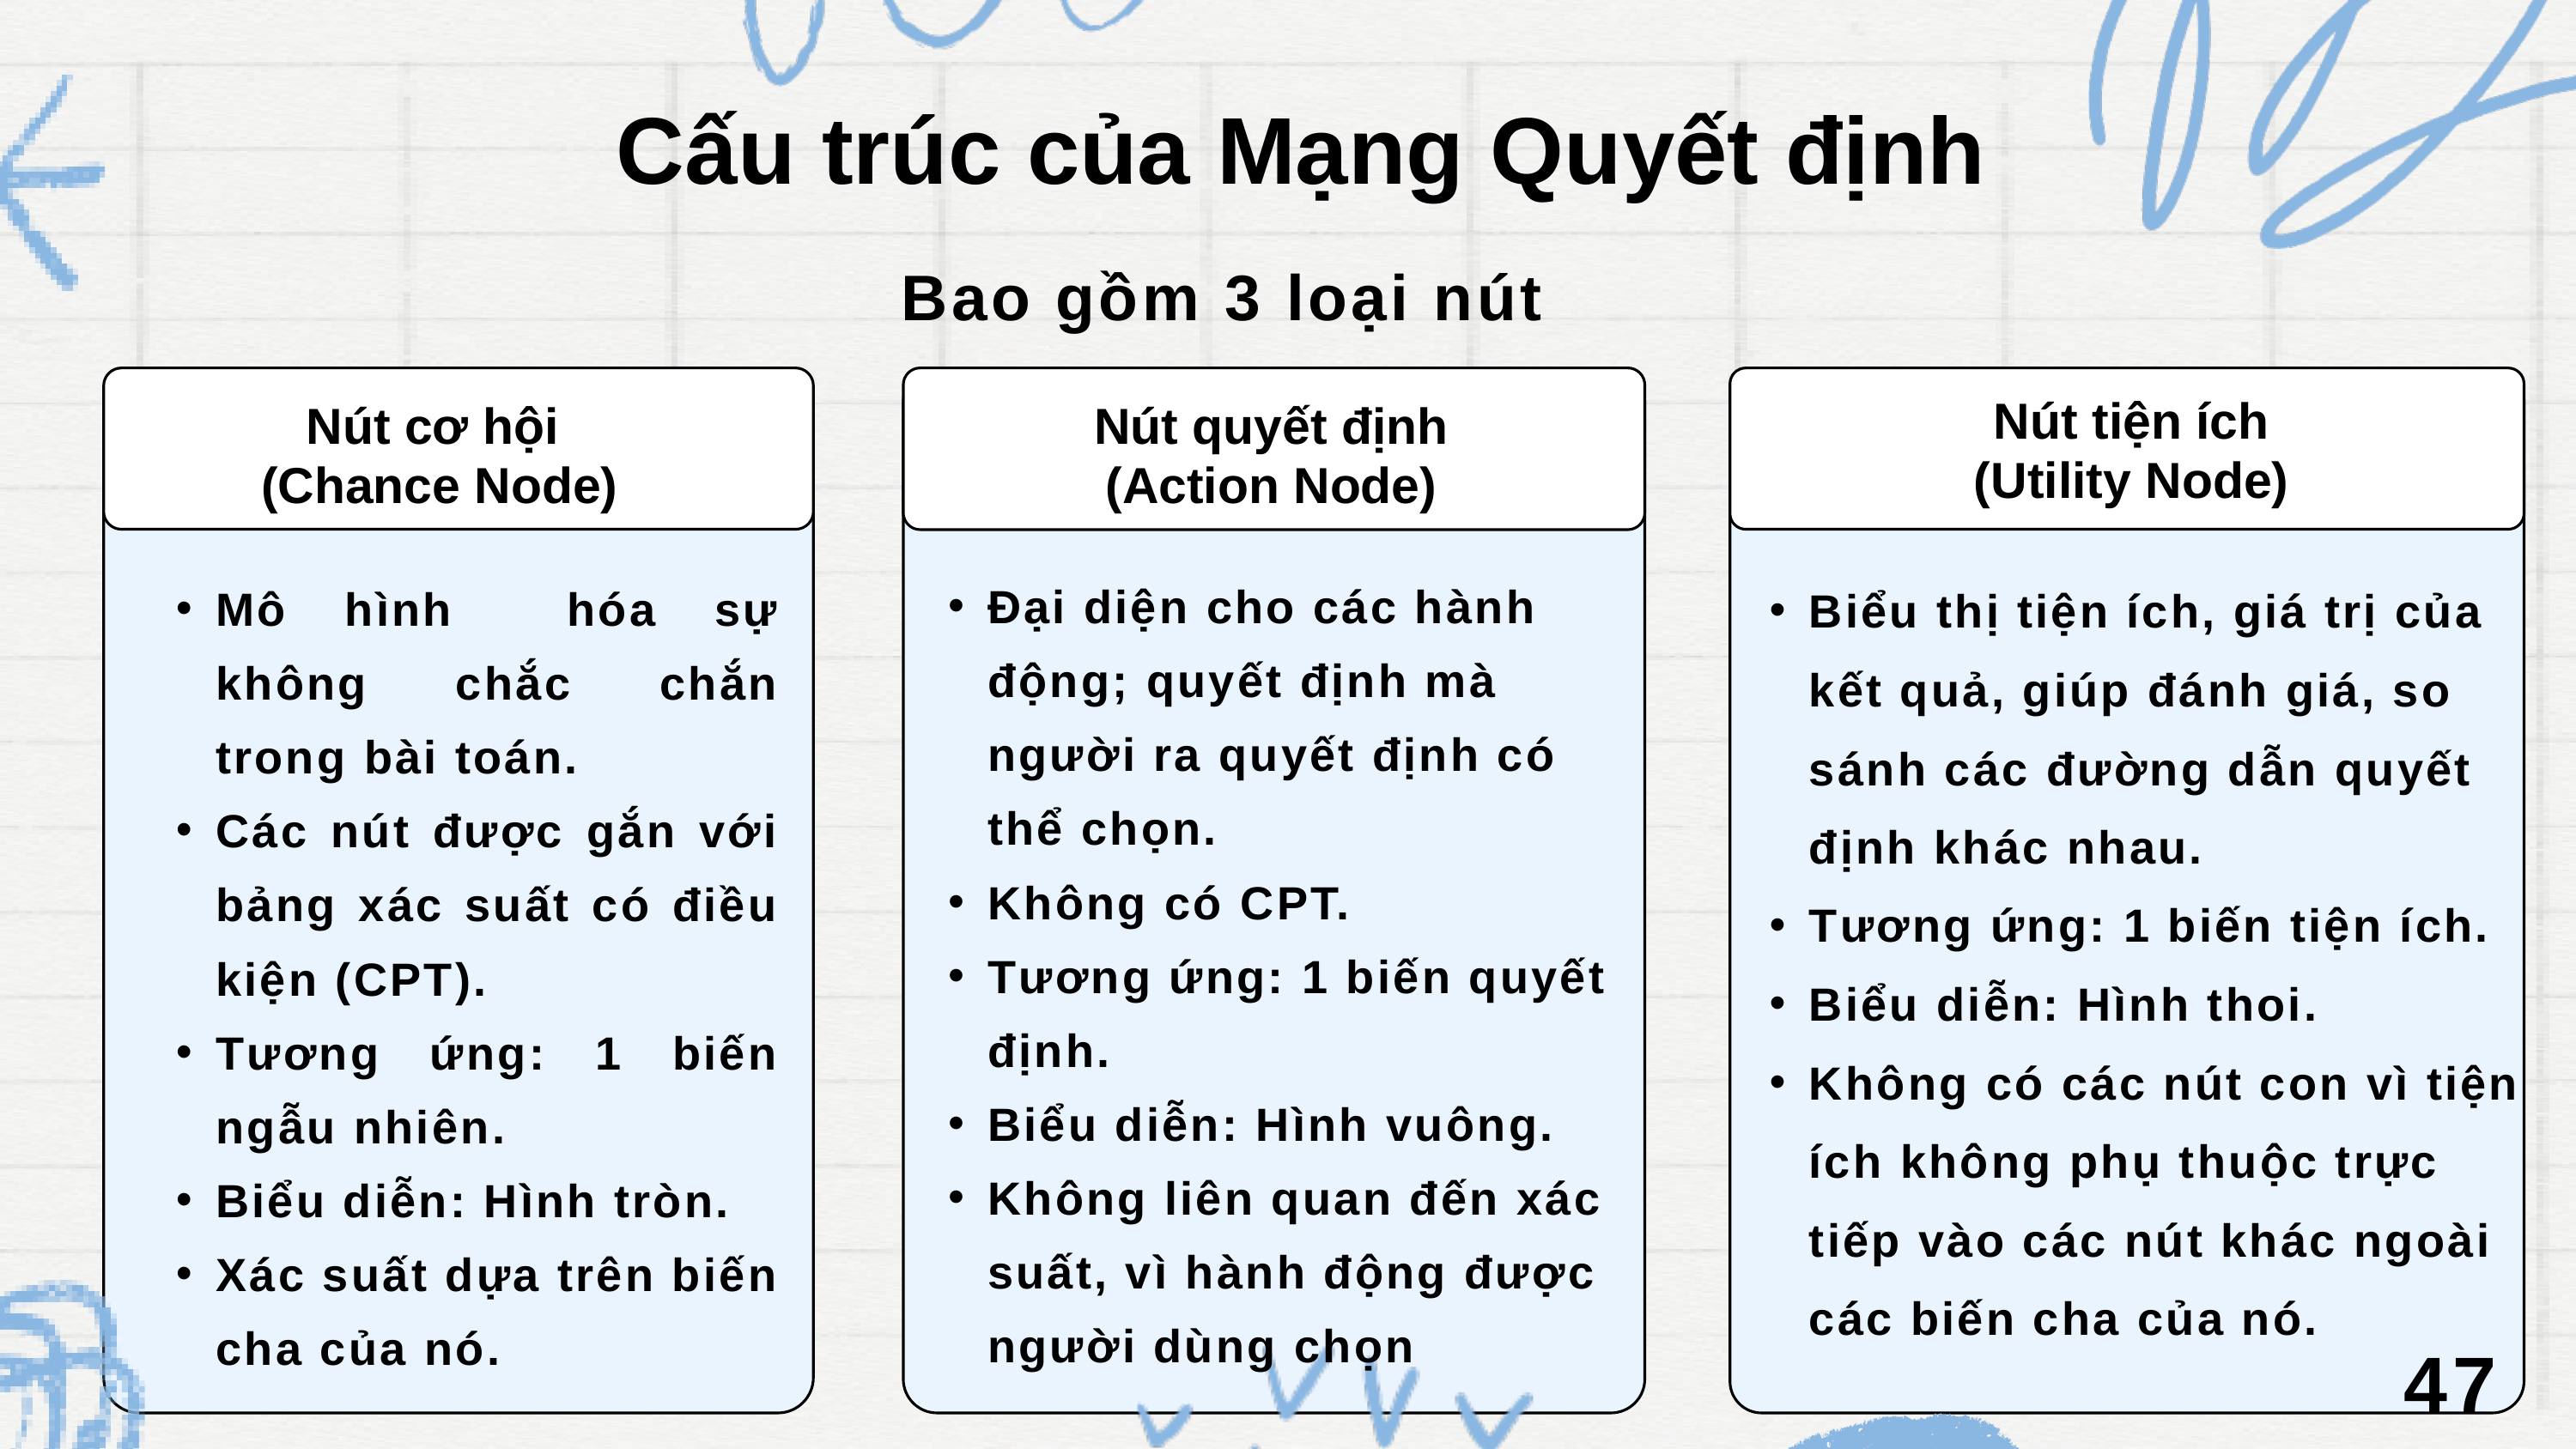

Cấu trúc của Mạng Quyết định

Bao gồm 3 loại nút

Nút tiện ích
(Utility Node)
Nút cơ hội
(Chance Node)
Nút quyết định
(Action Node)
Biểu thị tiện ích, giá trị của kết quả, giúp đánh giá, so sánh các đường dẫn quyết định khác nhau.
Tương ứng: 1 biến tiện ích.
Biểu diễn: Hình thoi.
Không có các nút con vì tiện ích không phụ thuộc trực tiếp vào các nút khác ngoài các biến cha của nó.

Đại diện cho các hành động; quyết định mà người ra quyết định có thể chọn.
Không có CPT.
Tương ứng: 1 biến quyết định.
Biểu diễn: Hình vuông.
Không liên quan đến xác suất, vì hành động được người dùng chọn

Mô hình  hóa sự không chắc chắn trong bài toán.
Các nút được gắn với bảng xác suất có điều kiện (CPT).
Tương ứng: 1 biến ngẫu nhiên.
Biểu diễn: Hình tròn.
Xác suất dựa trên biến cha của nó.

47